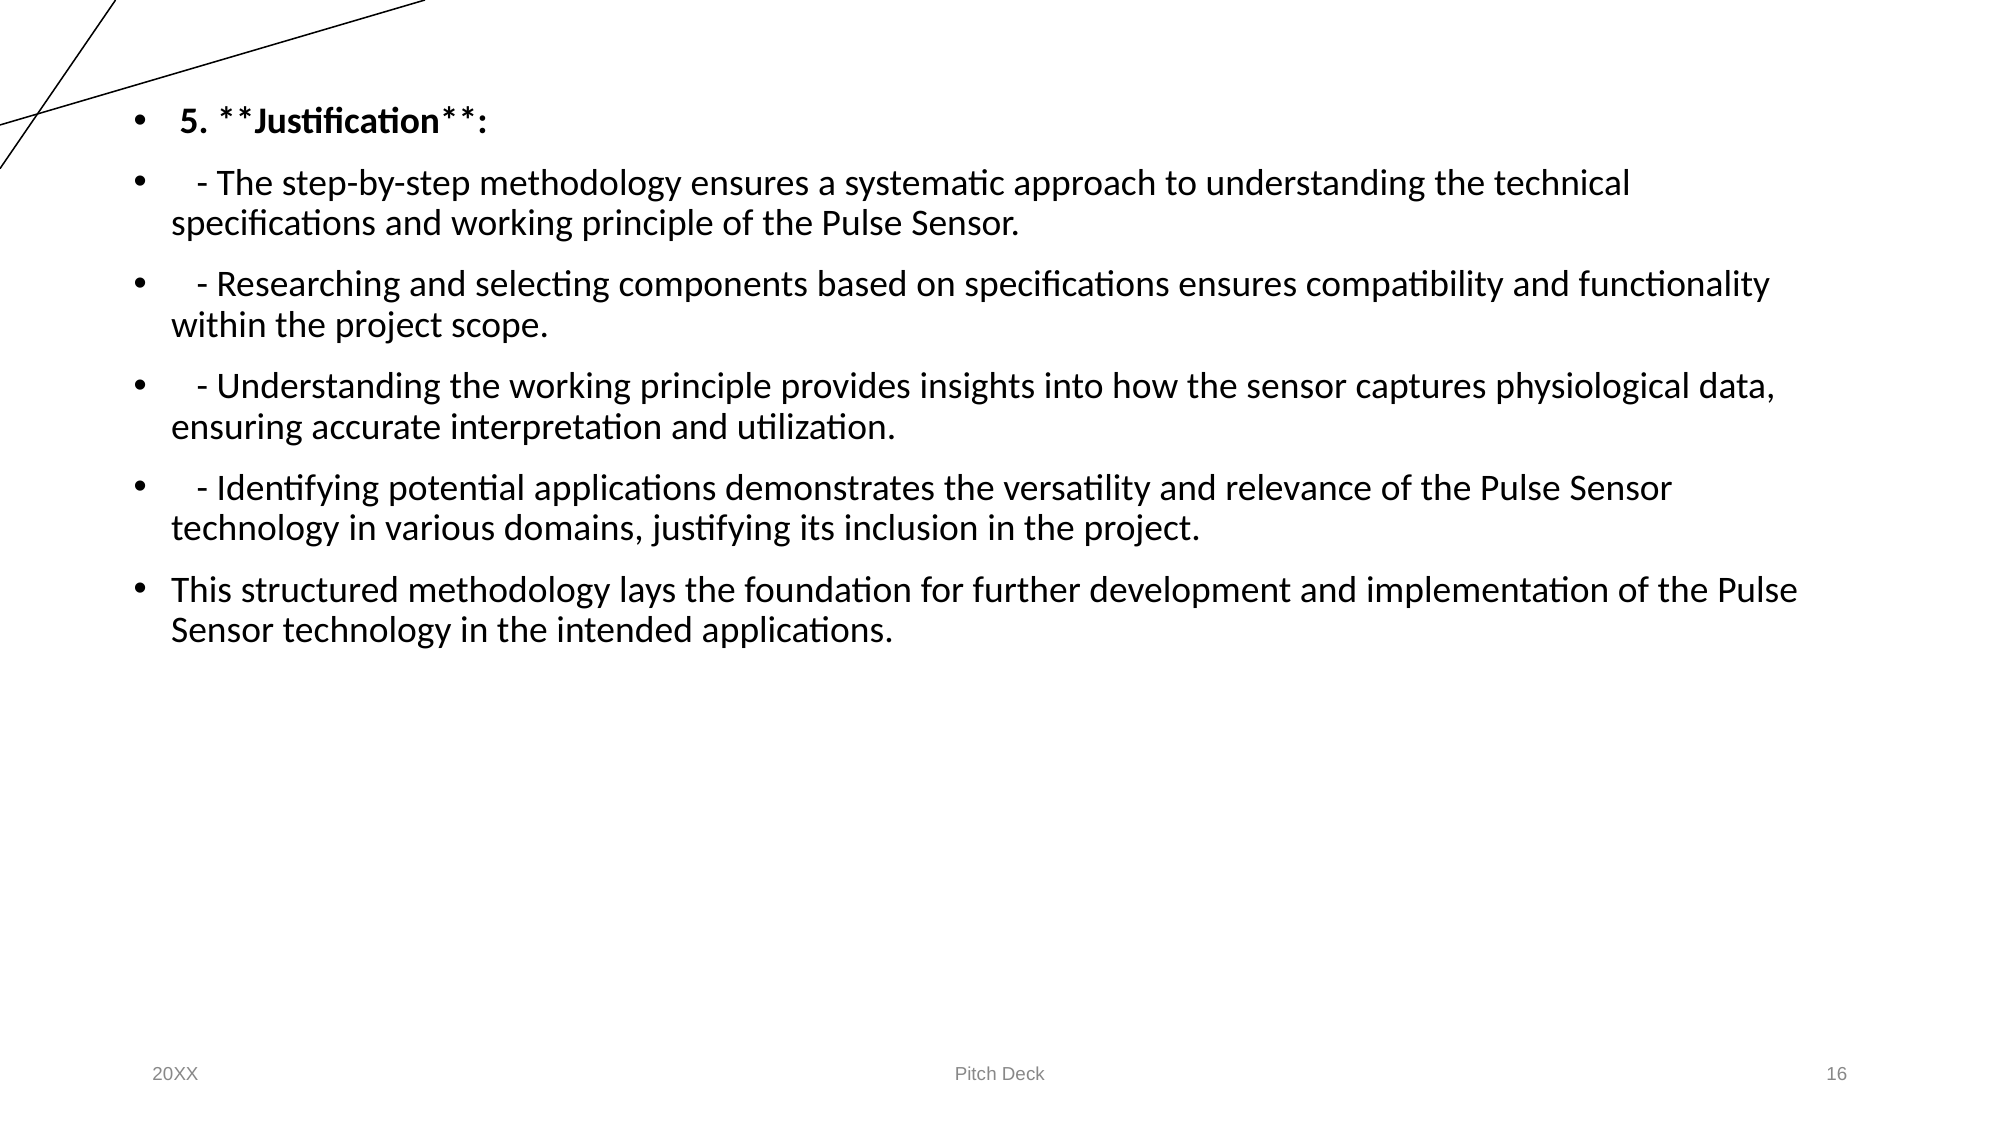

5. **Justification**:
   - The step-by-step methodology ensures a systematic approach to understanding the technical specifications and working principle of the Pulse Sensor.
   - Researching and selecting components based on specifications ensures compatibility and functionality within the project scope.
   - Understanding the working principle provides insights into how the sensor captures physiological data, ensuring accurate interpretation and utilization.
   - Identifying potential applications demonstrates the versatility and relevance of the Pulse Sensor technology in various domains, justifying its inclusion in the project.
This structured methodology lays the foundation for further development and implementation of the Pulse Sensor technology in the intended applications.

20XX
Pitch Deck
16